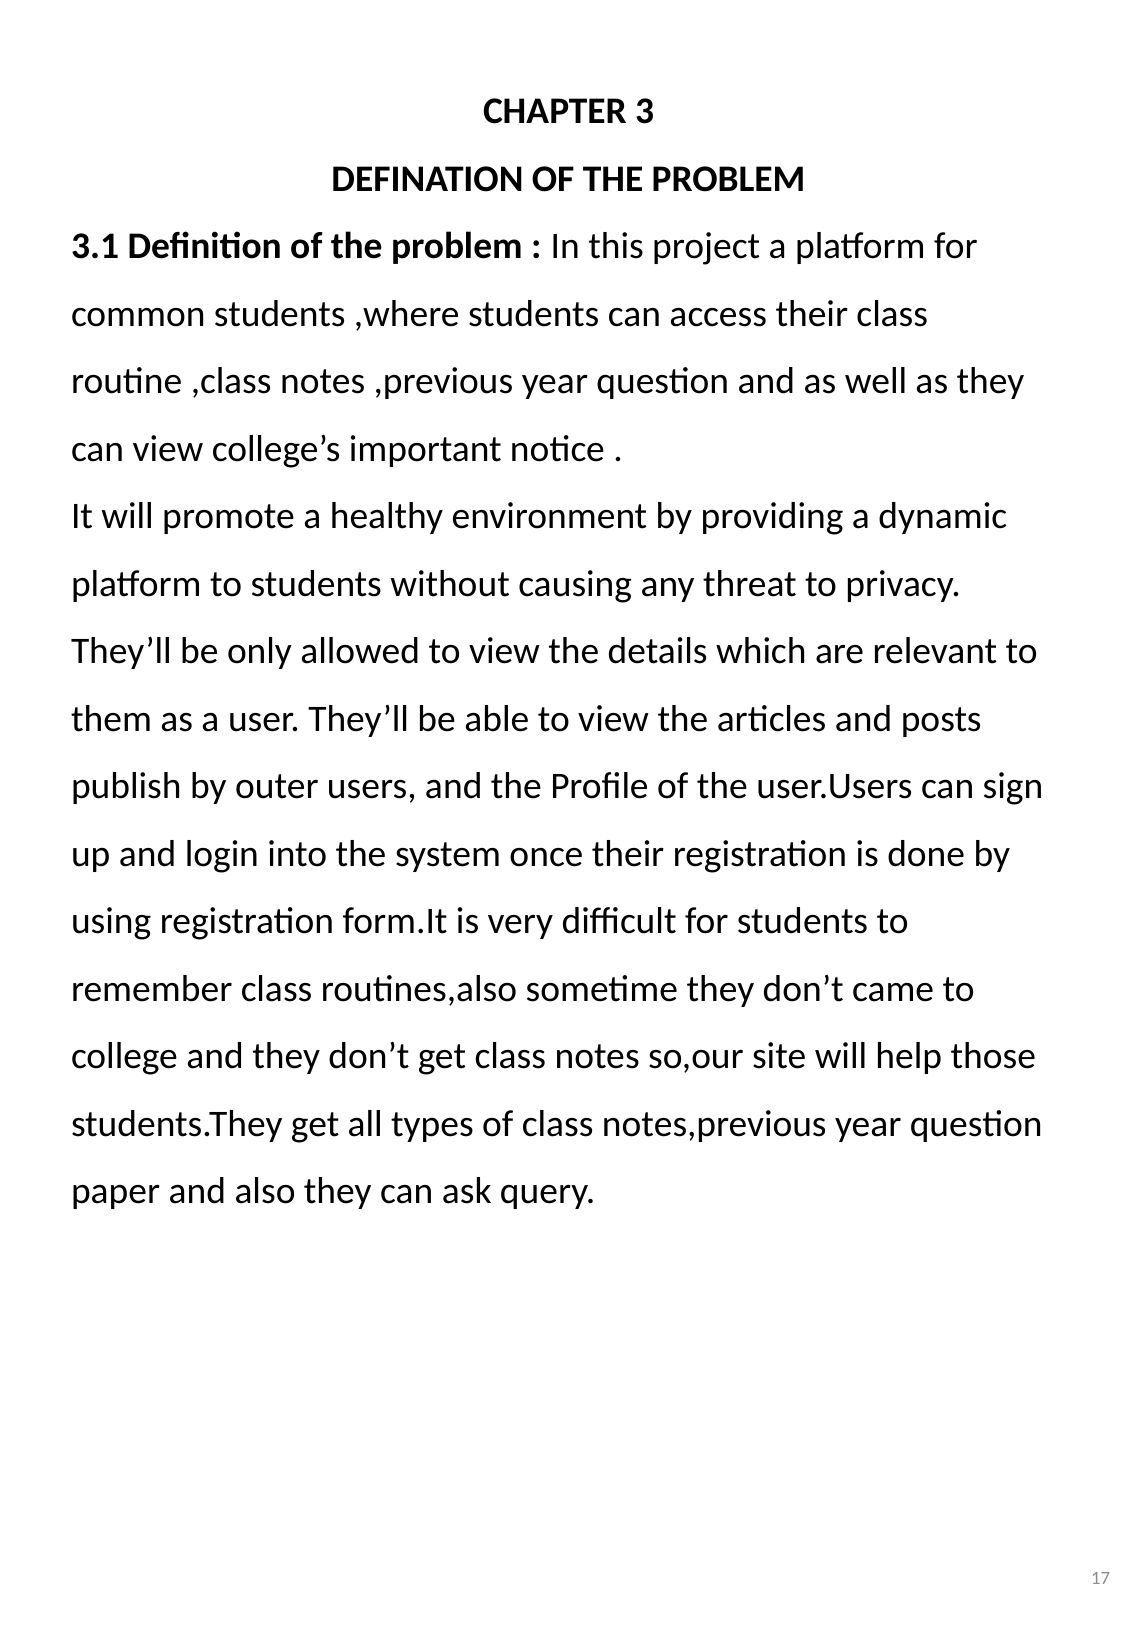

CHAPTER 3
DEFINATION OF THE PROBLEM
3.1 Definition of the problem : In this project a platform for common students ,where students can access their class routine ,class notes ,previous year question and as well as they can view college’s important notice .
It will promote a healthy environment by providing a dynamic platform to students without causing any threat to privacy. They’ll be only allowed to view the details which are relevant to them as a user. They’ll be able to view the articles and posts publish by outer users, and the Profile of the user.Users can sign up and login into the system once their registration is done by using registration form.It is very difficult for students to remember class routines,also sometime they don’t came to college and they don’t get class notes so,our site will help those students.They get all types of class notes,previous year question paper and also they can ask query.

17